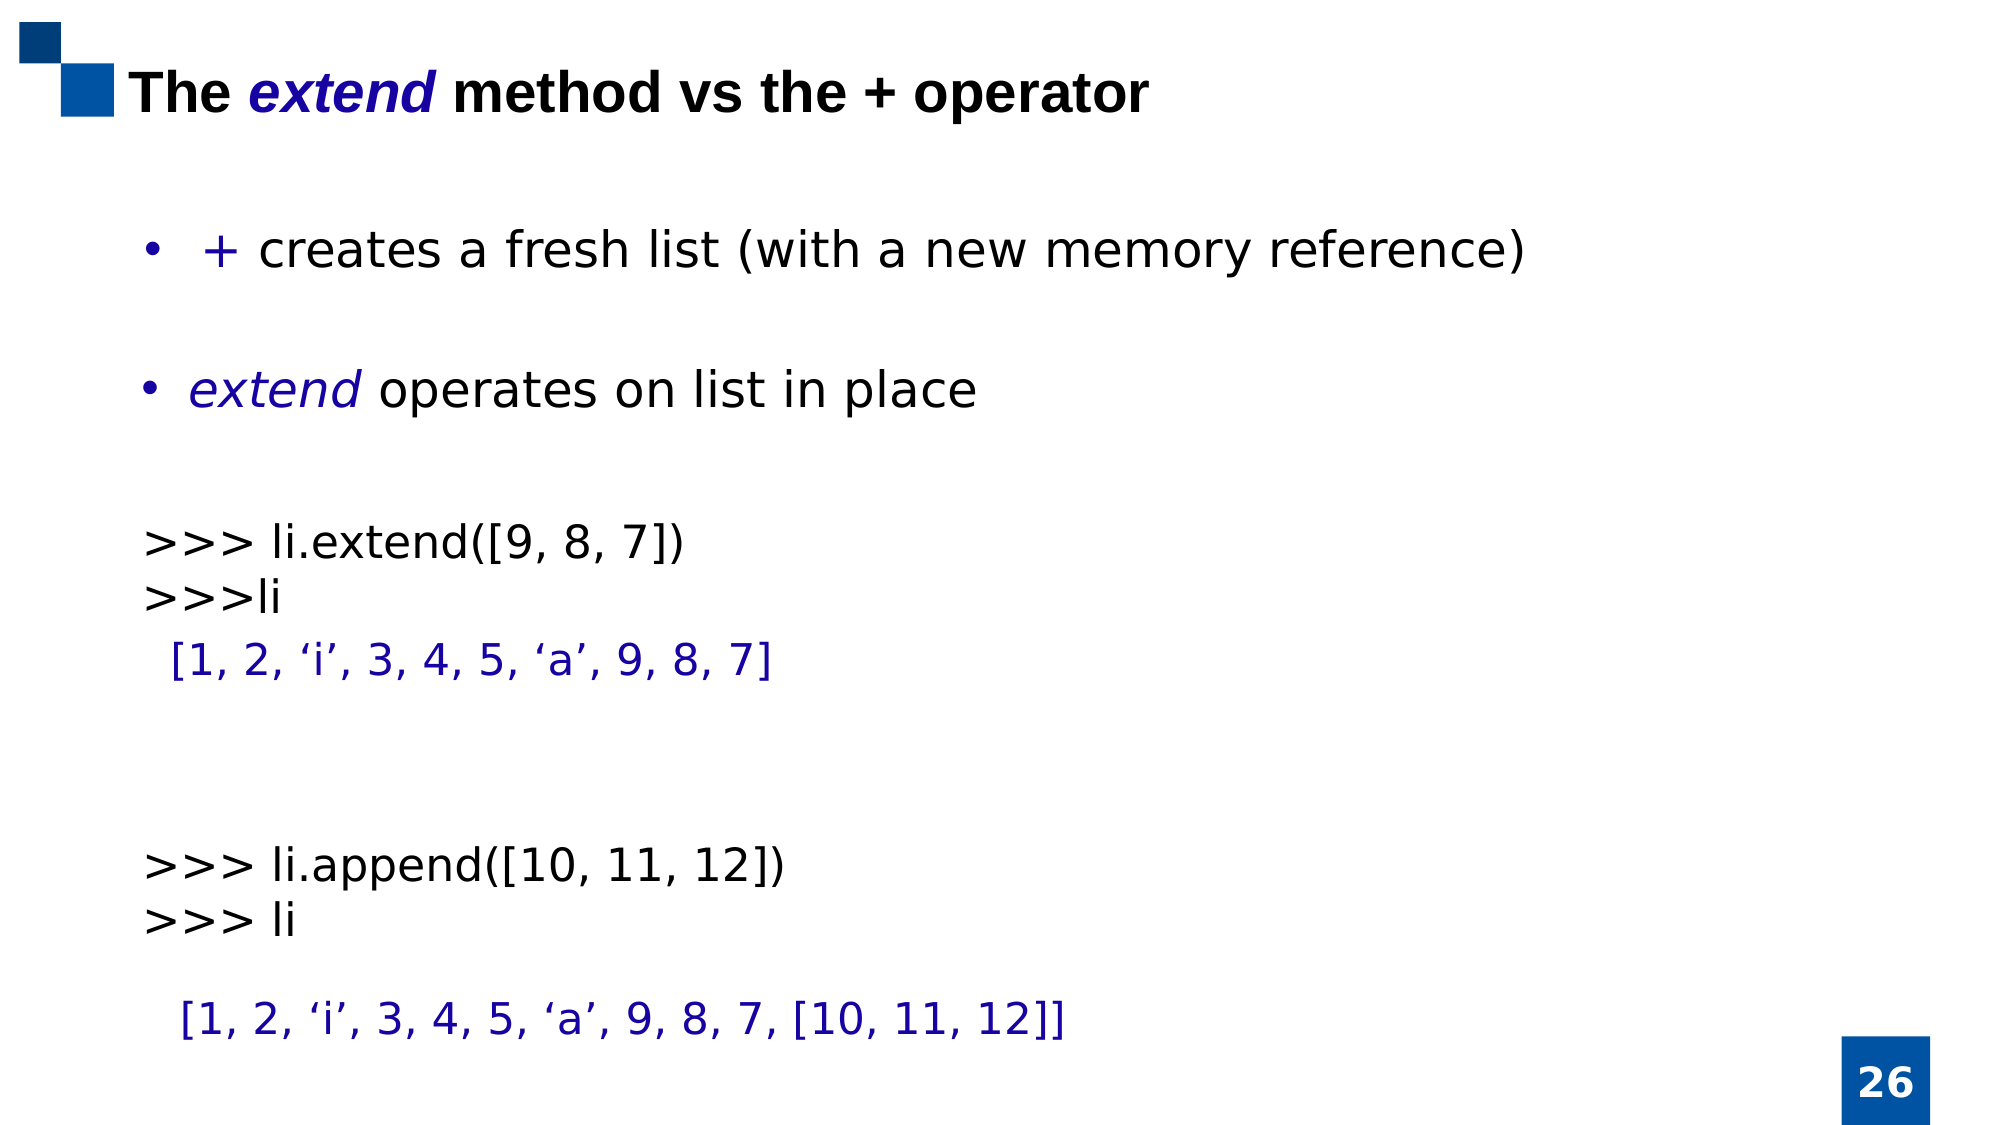

The extend method vs the + operator
+ creates a fresh list (with a new memory reference)
extend operates on list in place
>>> li.extend([9, 8, 7])
>>>li
[1, 2, ‘i’, 3, 4, 5, ‘a’, 9, 8, 7]
>>> li.append([10, 11, 12])
>>> li
[1, 2, ‘i’, 3, 4, 5, ‘a’, 9, 8, 7, [10, 11, 12]]
26